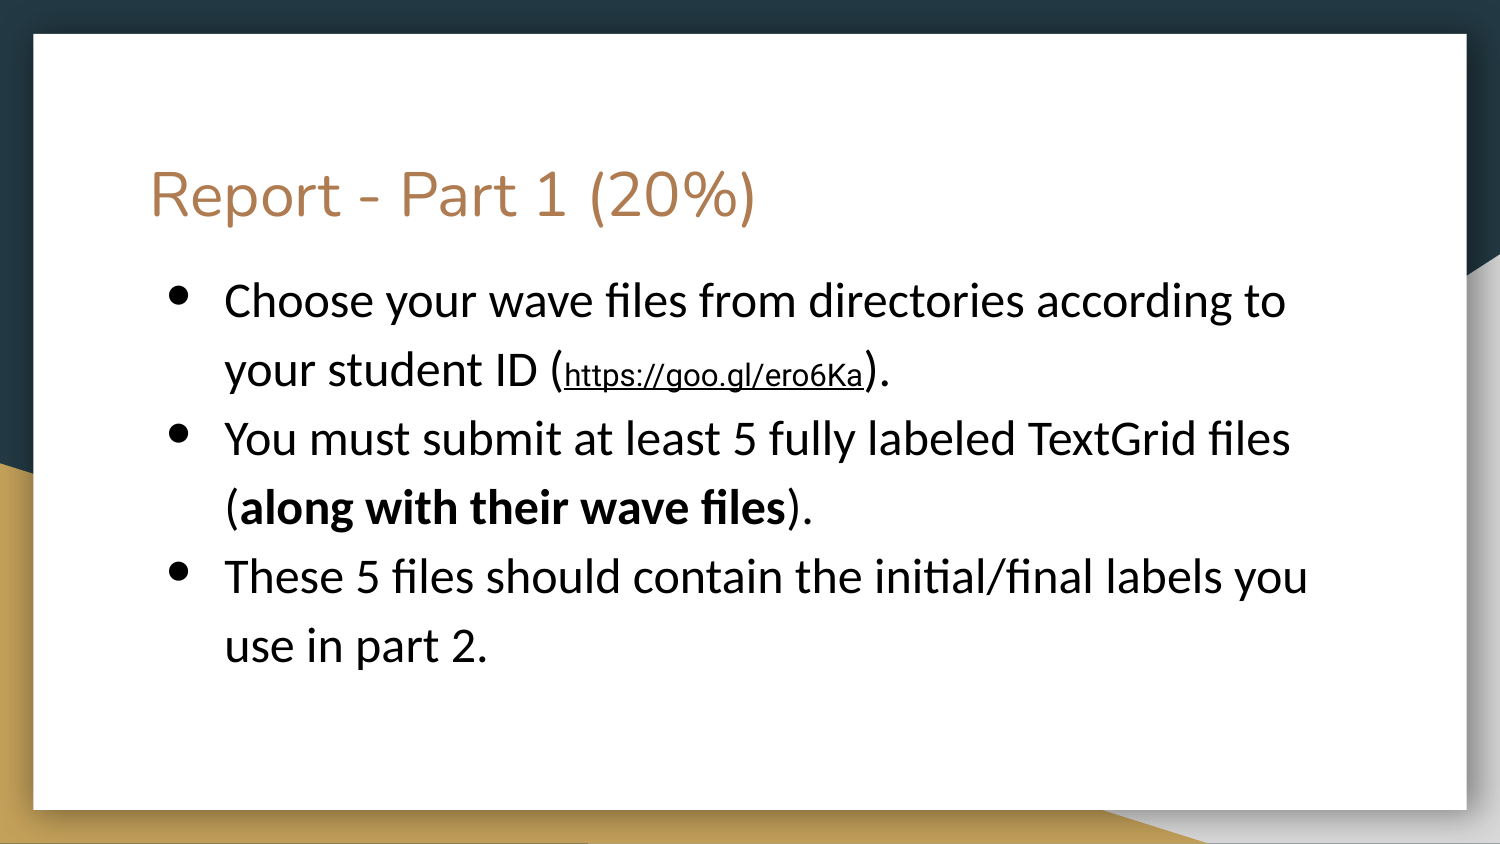

# Report - Part 1 (20%)
Choose your wave files from directories according to your student ID (https://goo.gl/ero6Ka).
You must submit at least 5 fully labeled TextGrid files (along with their wave files).
These 5 files should contain the initial/final labels you use in part 2.